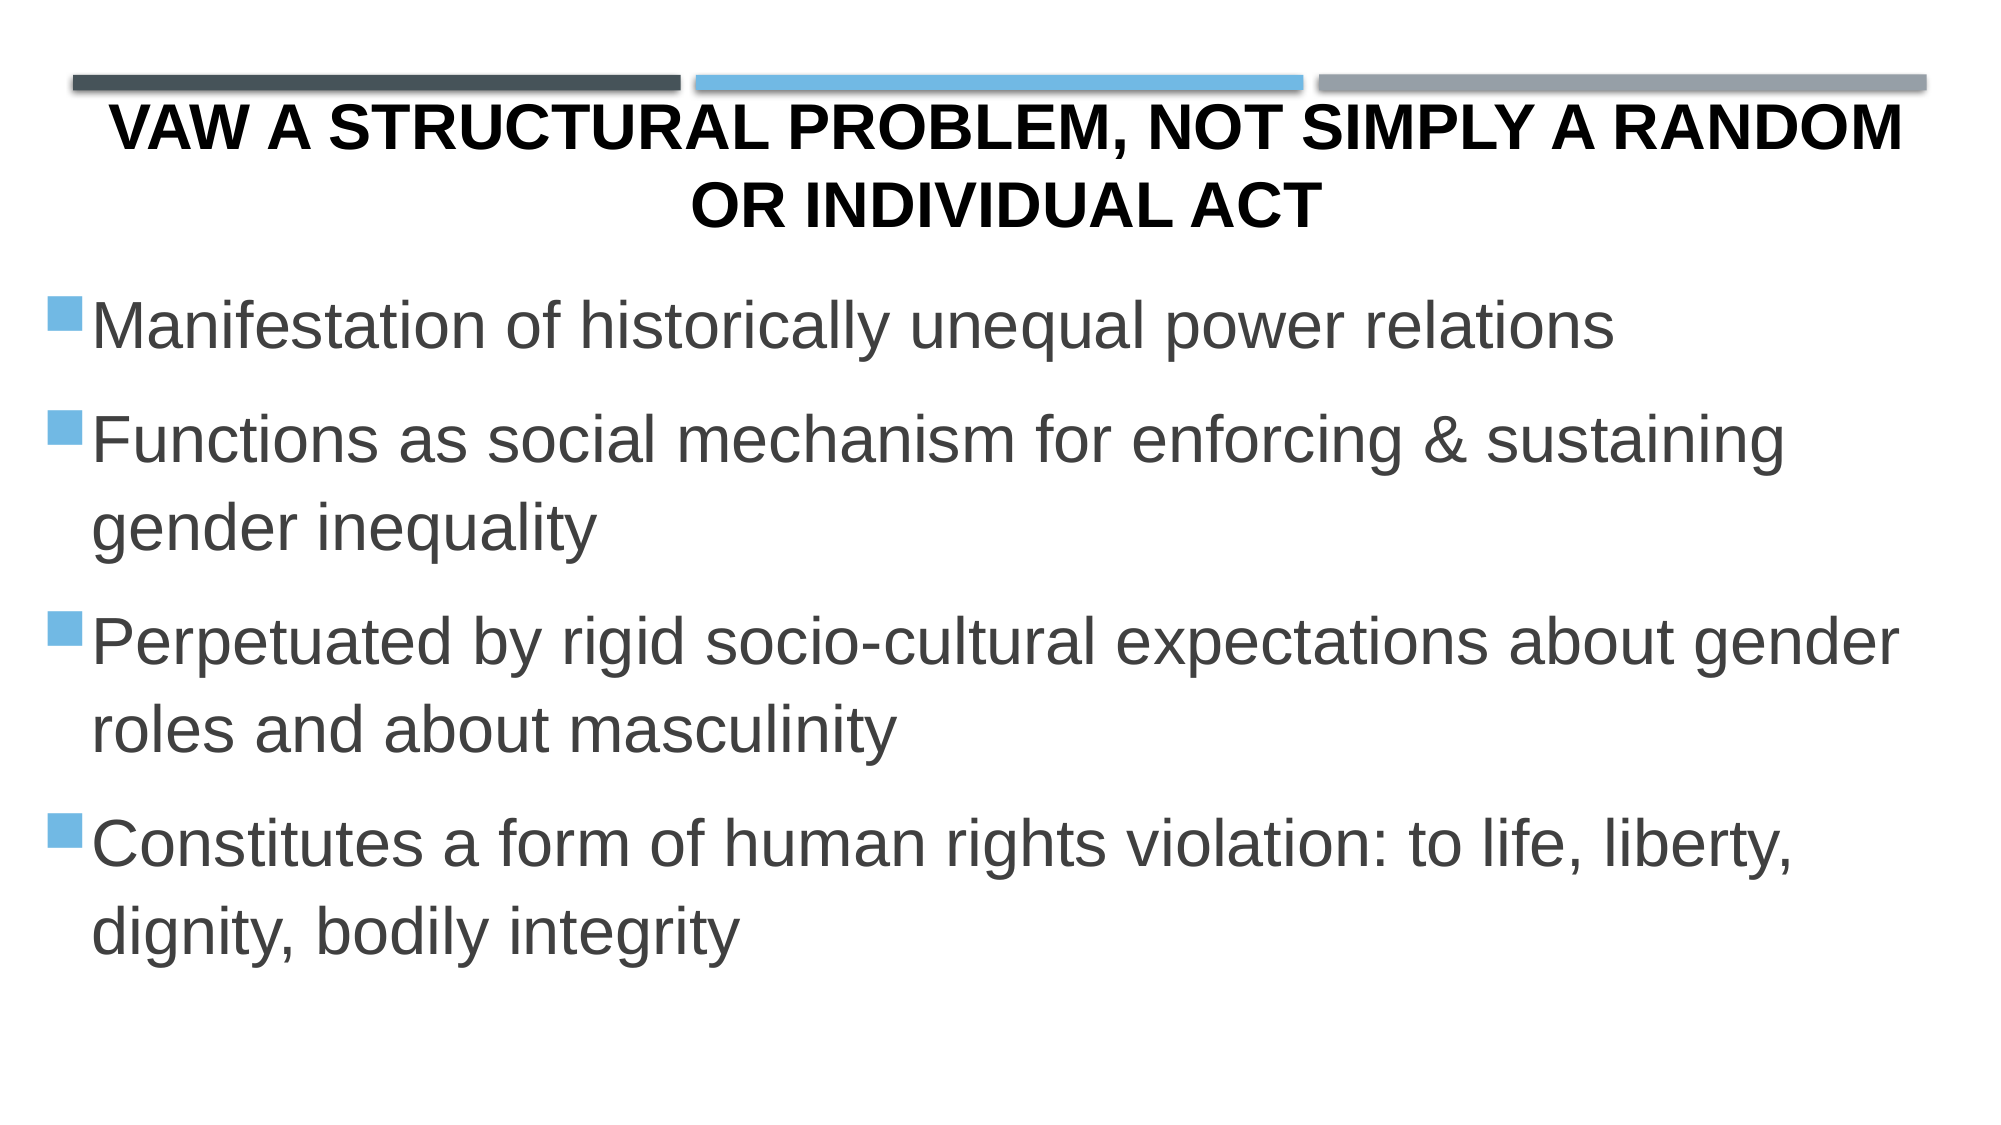

# VAW a structural problem, not simply a random or individual act
Manifestation of historically unequal power relations
Functions as social mechanism for enforcing & sustaining gender inequality
Perpetuated by rigid socio-cultural expectations about gender roles and about masculinity
Constitutes a form of human rights violation: to life, liberty, dignity, bodily integrity